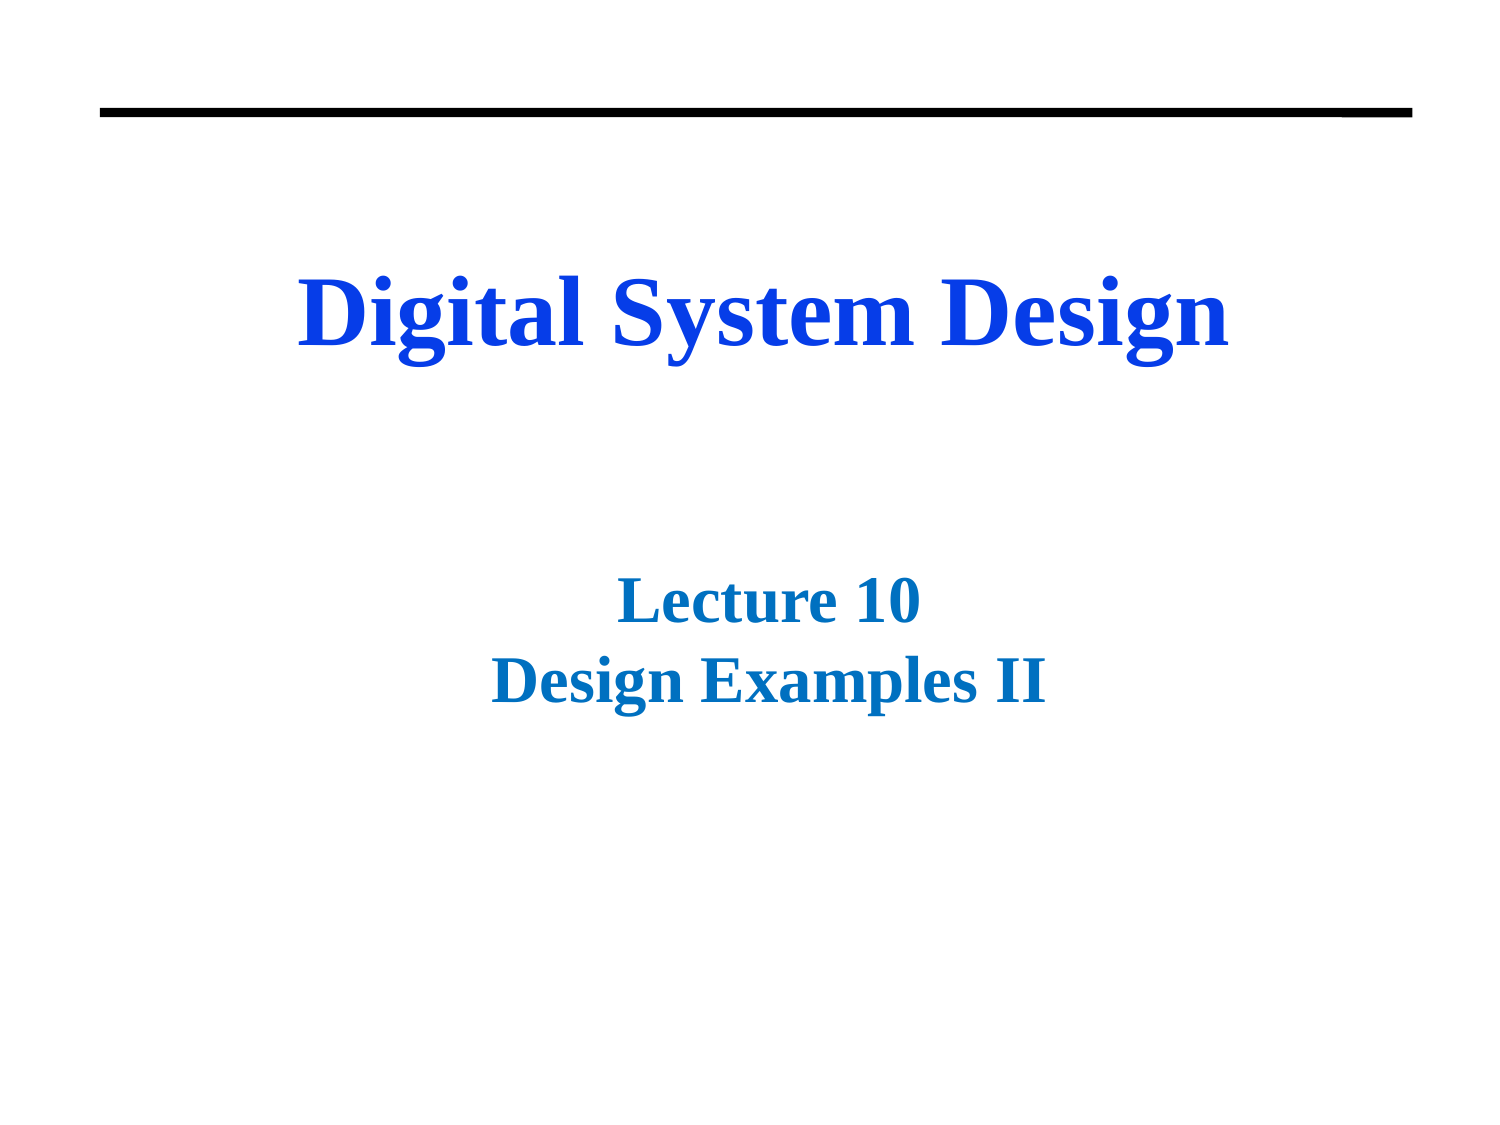

Digital System Design

Lecture 10
Design Examples II